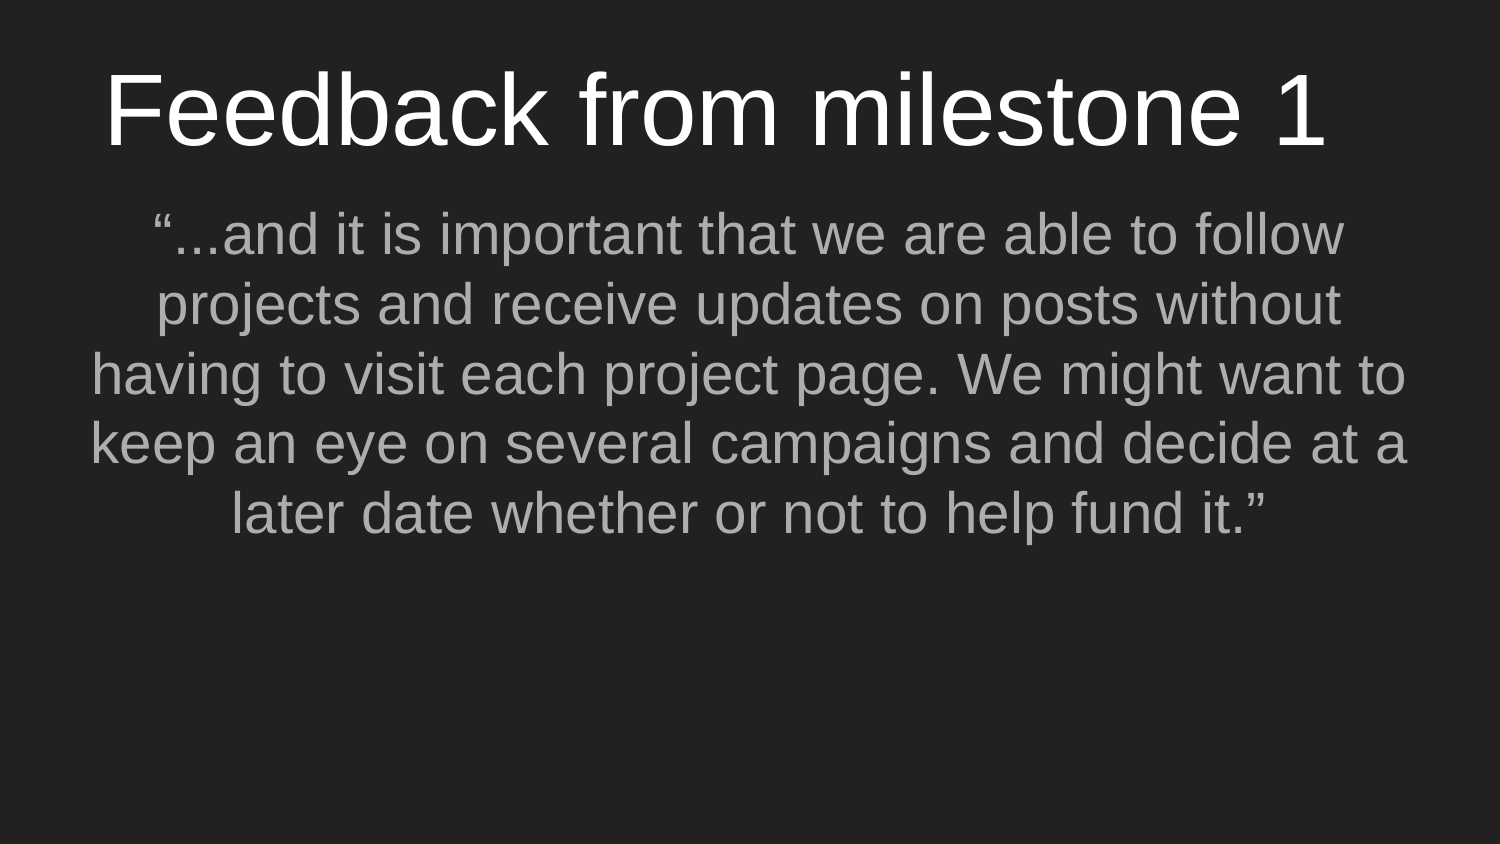

# Feedback from milestone 1
“...and it is important that we are able to follow projects and receive updates on posts without having to visit each project page. We might want to keep an eye on several campaigns and decide at a later date whether or not to help fund it.”